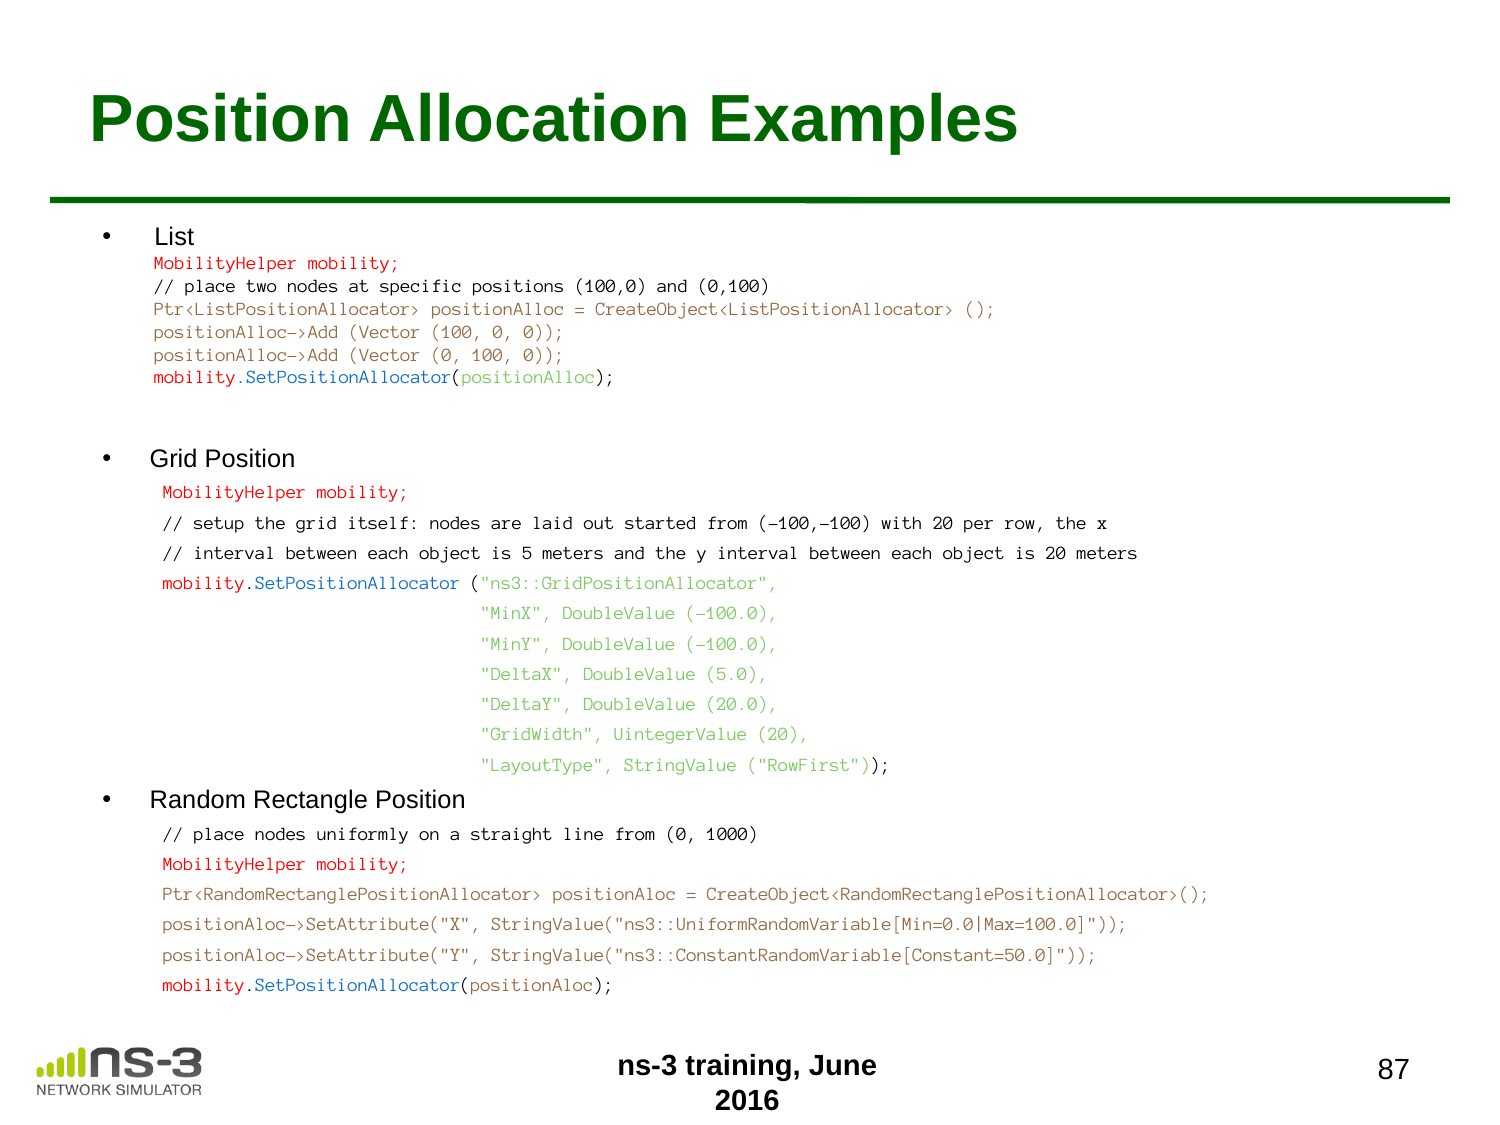

# Position Allocation Examples
List
MobilityHelper mobility;
// place two nodes at specific positions (100,0) and (0,100)
Ptr<ListPositionAllocator> positionAlloc = CreateObject<ListPositionAllocator> ();
positionAlloc->Add (Vector (100, 0, 0));
positionAlloc->Add (Vector (0, 100, 0));
mobility.SetPositionAllocator(positionAlloc);

Grid Position
MobilityHelper mobility;
// setup the grid itself: nodes are laid out started from (-100,-100) with 20 per row, the x
// interval between each object is 5 meters and the y interval between each object is 20 meters
mobility.SetPositionAllocator ("ns3::GridPositionAllocator",
                               "MinX", DoubleValue (-100.0),
                               "MinY", DoubleValue (-100.0),
                               "DeltaX", DoubleValue (5.0),
                               "DeltaY", DoubleValue (20.0),
                               "GridWidth", UintegerValue (20),
                               "LayoutType", StringValue ("RowFirst"));
Random Rectangle Position
// place nodes uniformly on a straight line from (0, 1000)
MobilityHelper mobility;
Ptr<RandomRectanglePositionAllocator> positionAloc = CreateObject<RandomRectanglePositionAllocator>();
positionAloc->SetAttribute("X", StringValue("ns3::UniformRandomVariable[Min=0.0|Max=100.0]"));
positionAloc->SetAttribute("Y", StringValue("ns3::ConstantRandomVariable[Constant=50.0]"));
mobility.SetPositionAllocator(positionAloc);

ns-3 training, June 2016
87